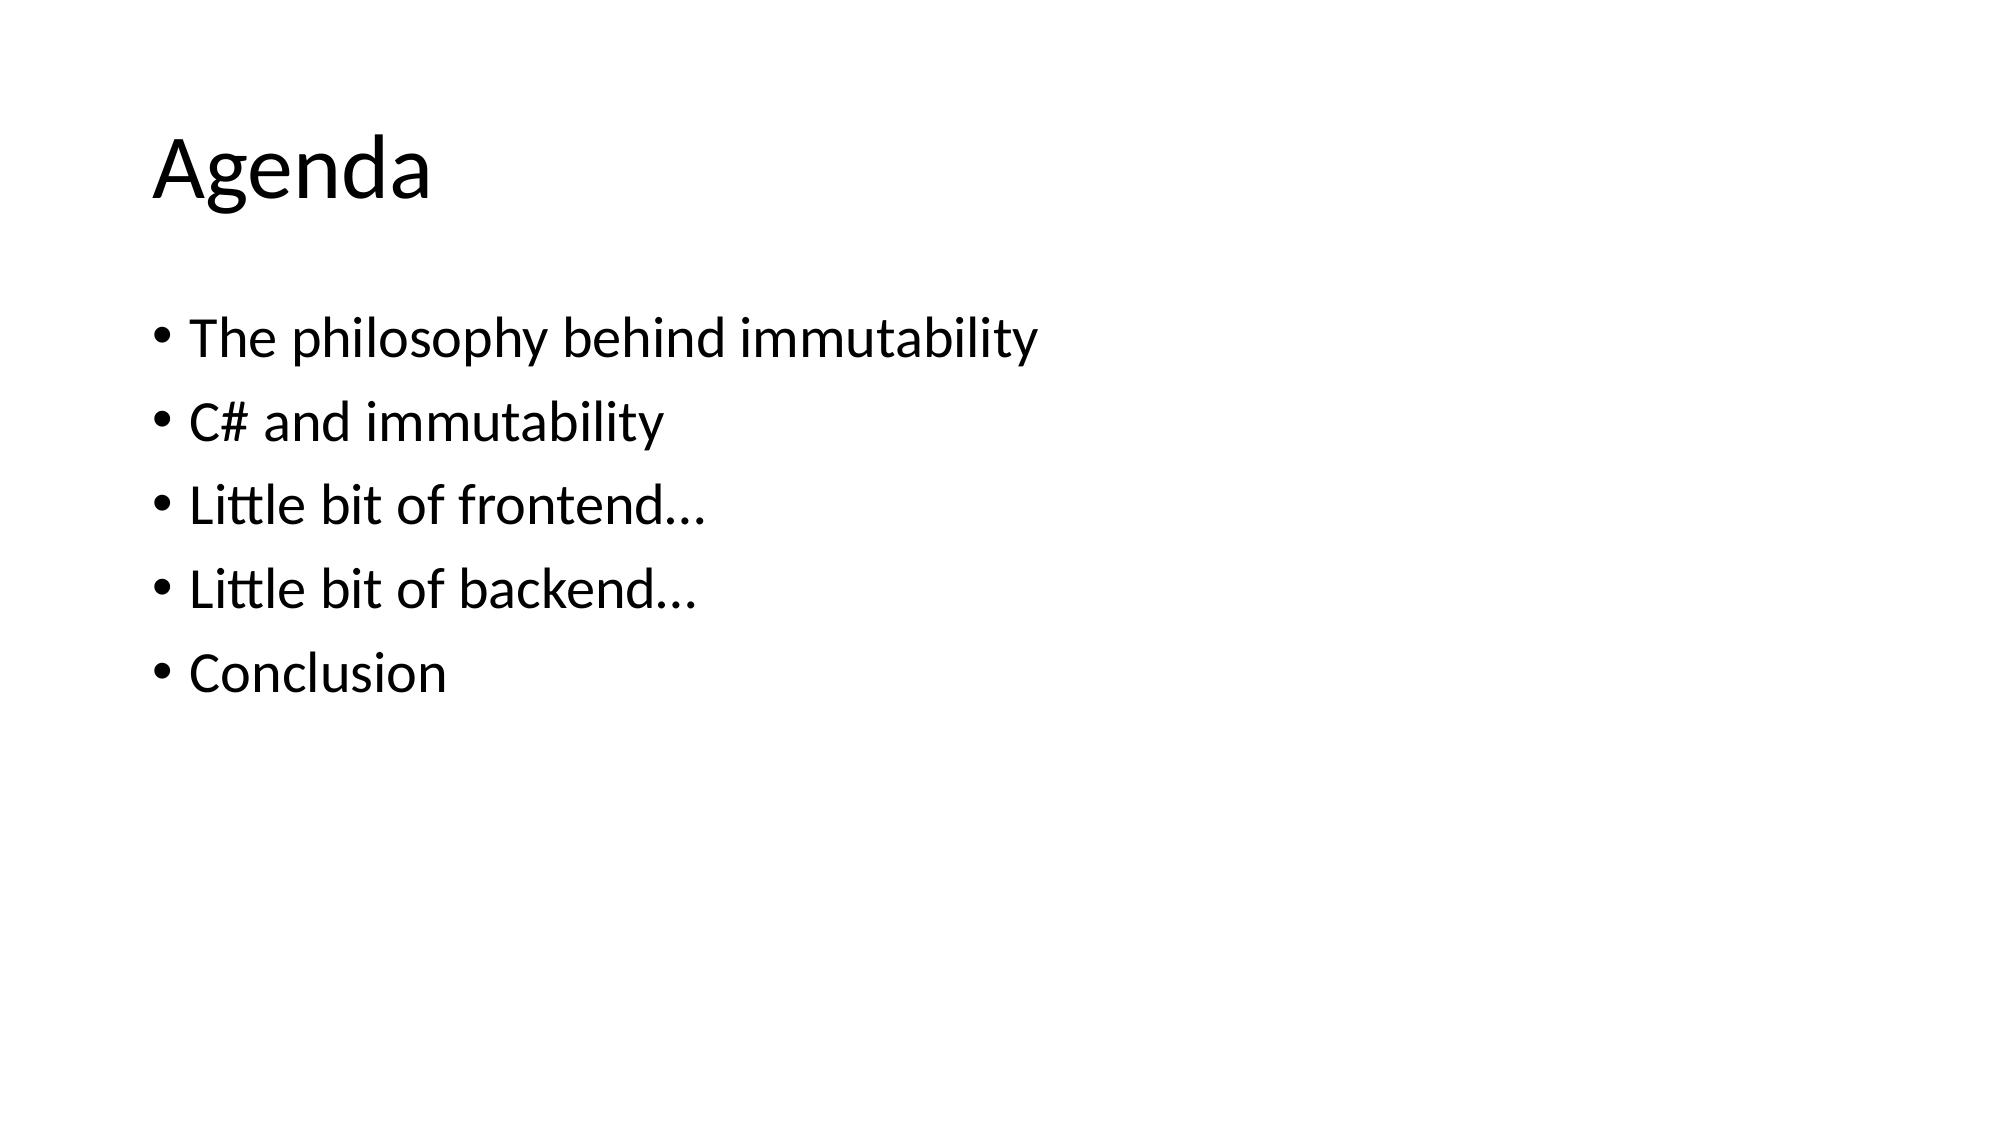

# Agenda
The philosophy behind immutability
C# and immutability
Little bit of frontend…
Little bit of backend…
Conclusion